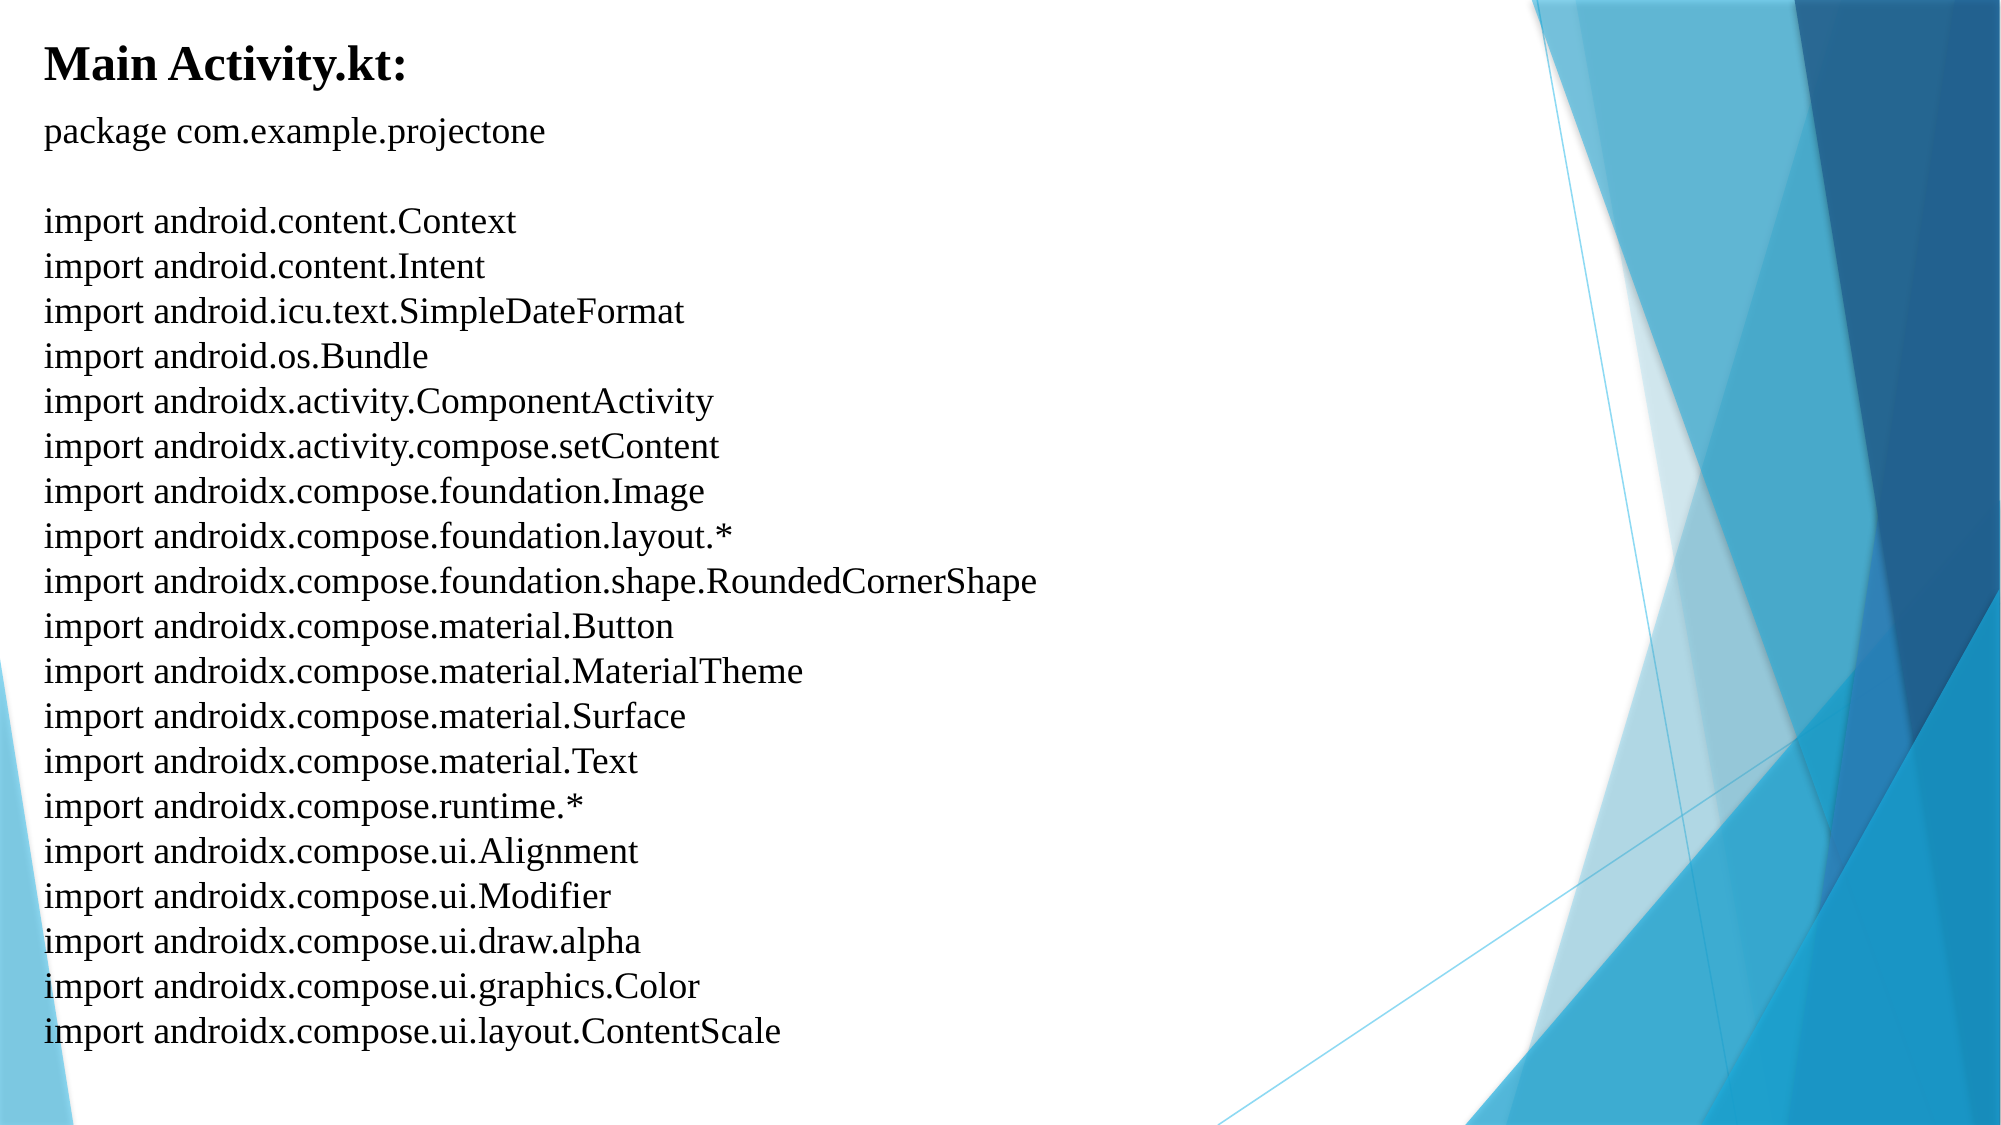

Main Activity.kt:
package com.example.projectone

import android.content.Context
import android.content.Intent
import android.icu.text.SimpleDateFormat
import android.os.Bundle
import androidx.activity.ComponentActivity
import androidx.activity.compose.setContent
import androidx.compose.foundation.Image
import androidx.compose.foundation.layout.*
import androidx.compose.foundation.shape.RoundedCornerShape
import androidx.compose.material.Button
import androidx.compose.material.MaterialTheme
import androidx.compose.material.Surface
import androidx.compose.material.Text
import androidx.compose.runtime.*
import androidx.compose.ui.Alignment
import androidx.compose.ui.Modifier
import androidx.compose.ui.draw.alpha
import androidx.compose.ui.graphics.Color
import androidx.compose.ui.layout.ContentScale